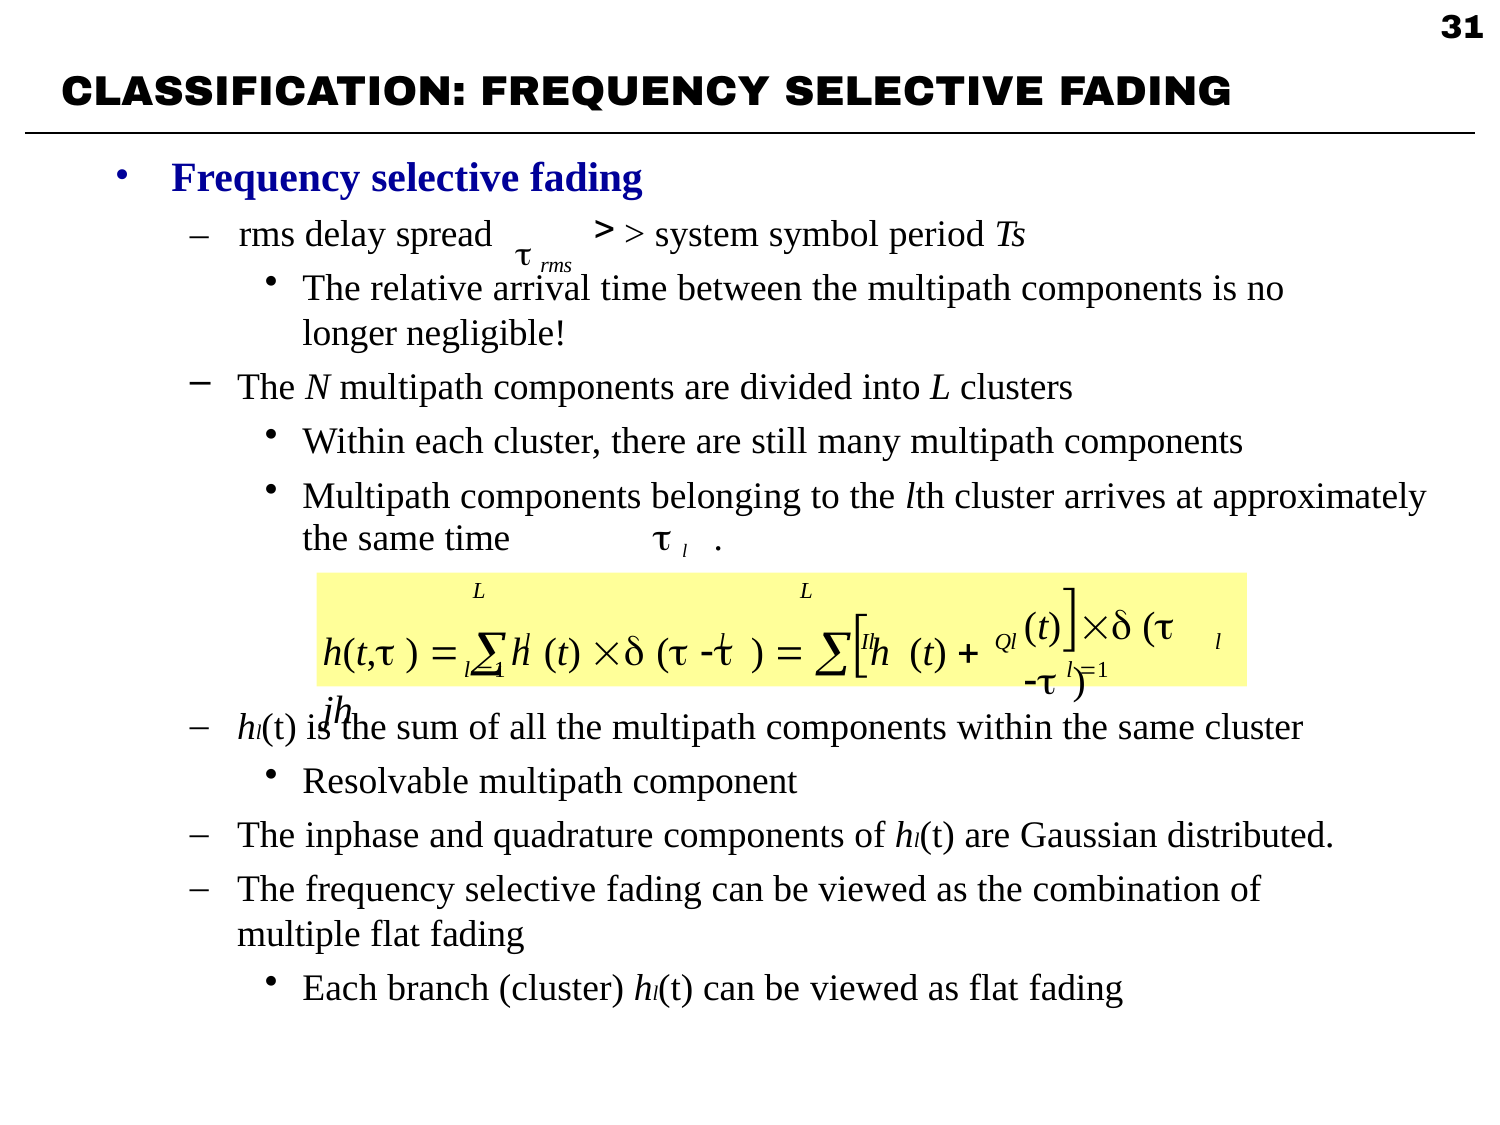

31
# CLASSIFICATION: FREQUENCY SELECTIVE FADING
Frequency selective fading
–	rms delay spread
> system symbol period Ts
τ rms
The relative arrival time between the multipath components is no longer negligible!
The N multipath components are divided into L clusters
Within each cluster, there are still many multipath components
Multipath components belonging to the lth cluster arrives at approximately the same time	τ l	.
h(t,τ ) = ∑h (t) ×δ (τ −τ ) = ∑[h (t) + jh
(t)]×δ (τ −τ )

L	L
l	l	Il	Ql	l
l =1	l =1
hl(t) is the sum of all the multipath components within the same cluster
Resolvable multipath component
The inphase and quadrature components of hl(t) are Gaussian distributed.
The frequency selective fading can be viewed as the combination of multiple flat fading
Each branch (cluster) hl(t) can be viewed as flat fading